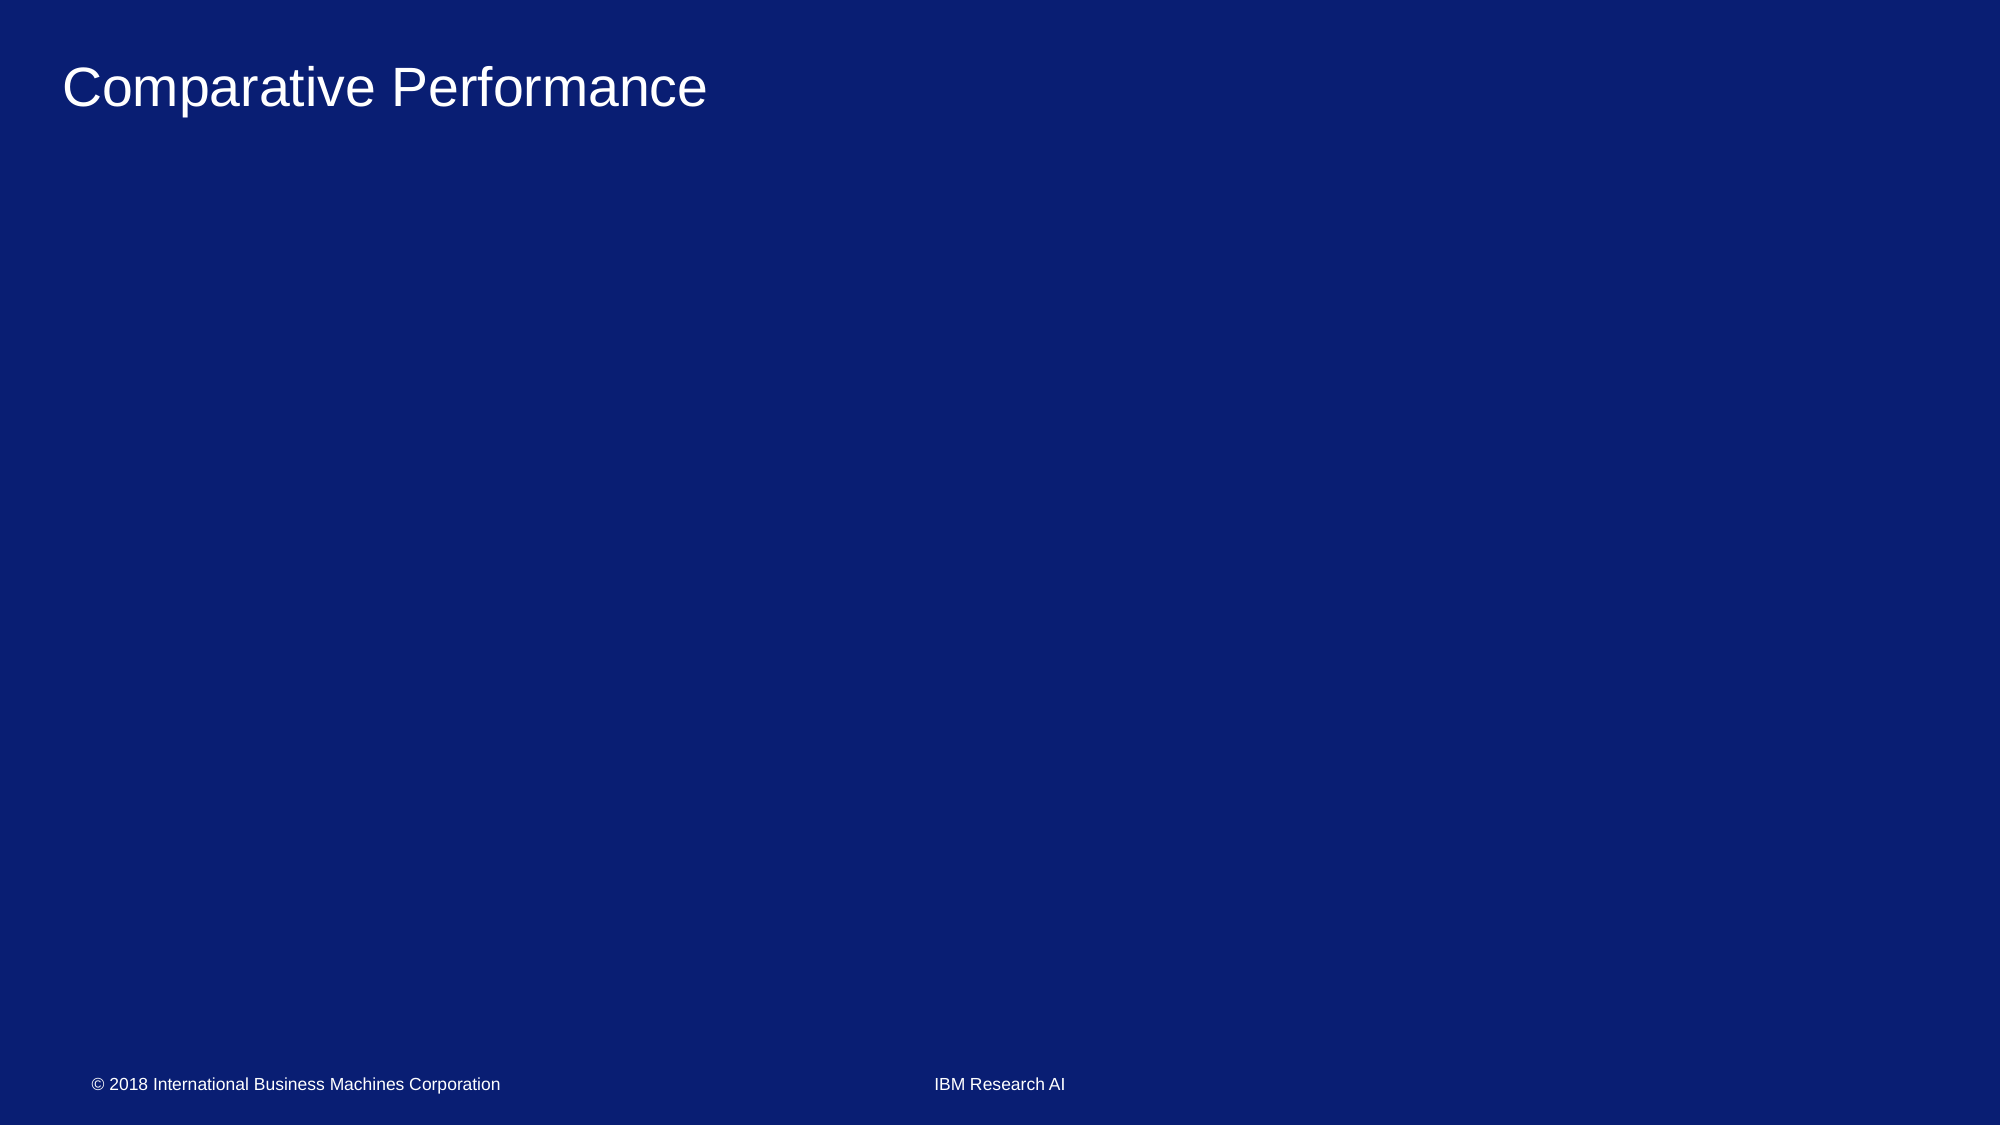

# Comparative Performance
Extension to construct rule sets via set-covering and boosting

Table of results on 8 standard data sets from UCI Machine Learning Repository on following slides

Compare to variety of rule-based and other classifiers

Achieve competitive accuracy and high interpretability

Among rule set approaches, more accurate than decision lists and more interpretable than C5.0